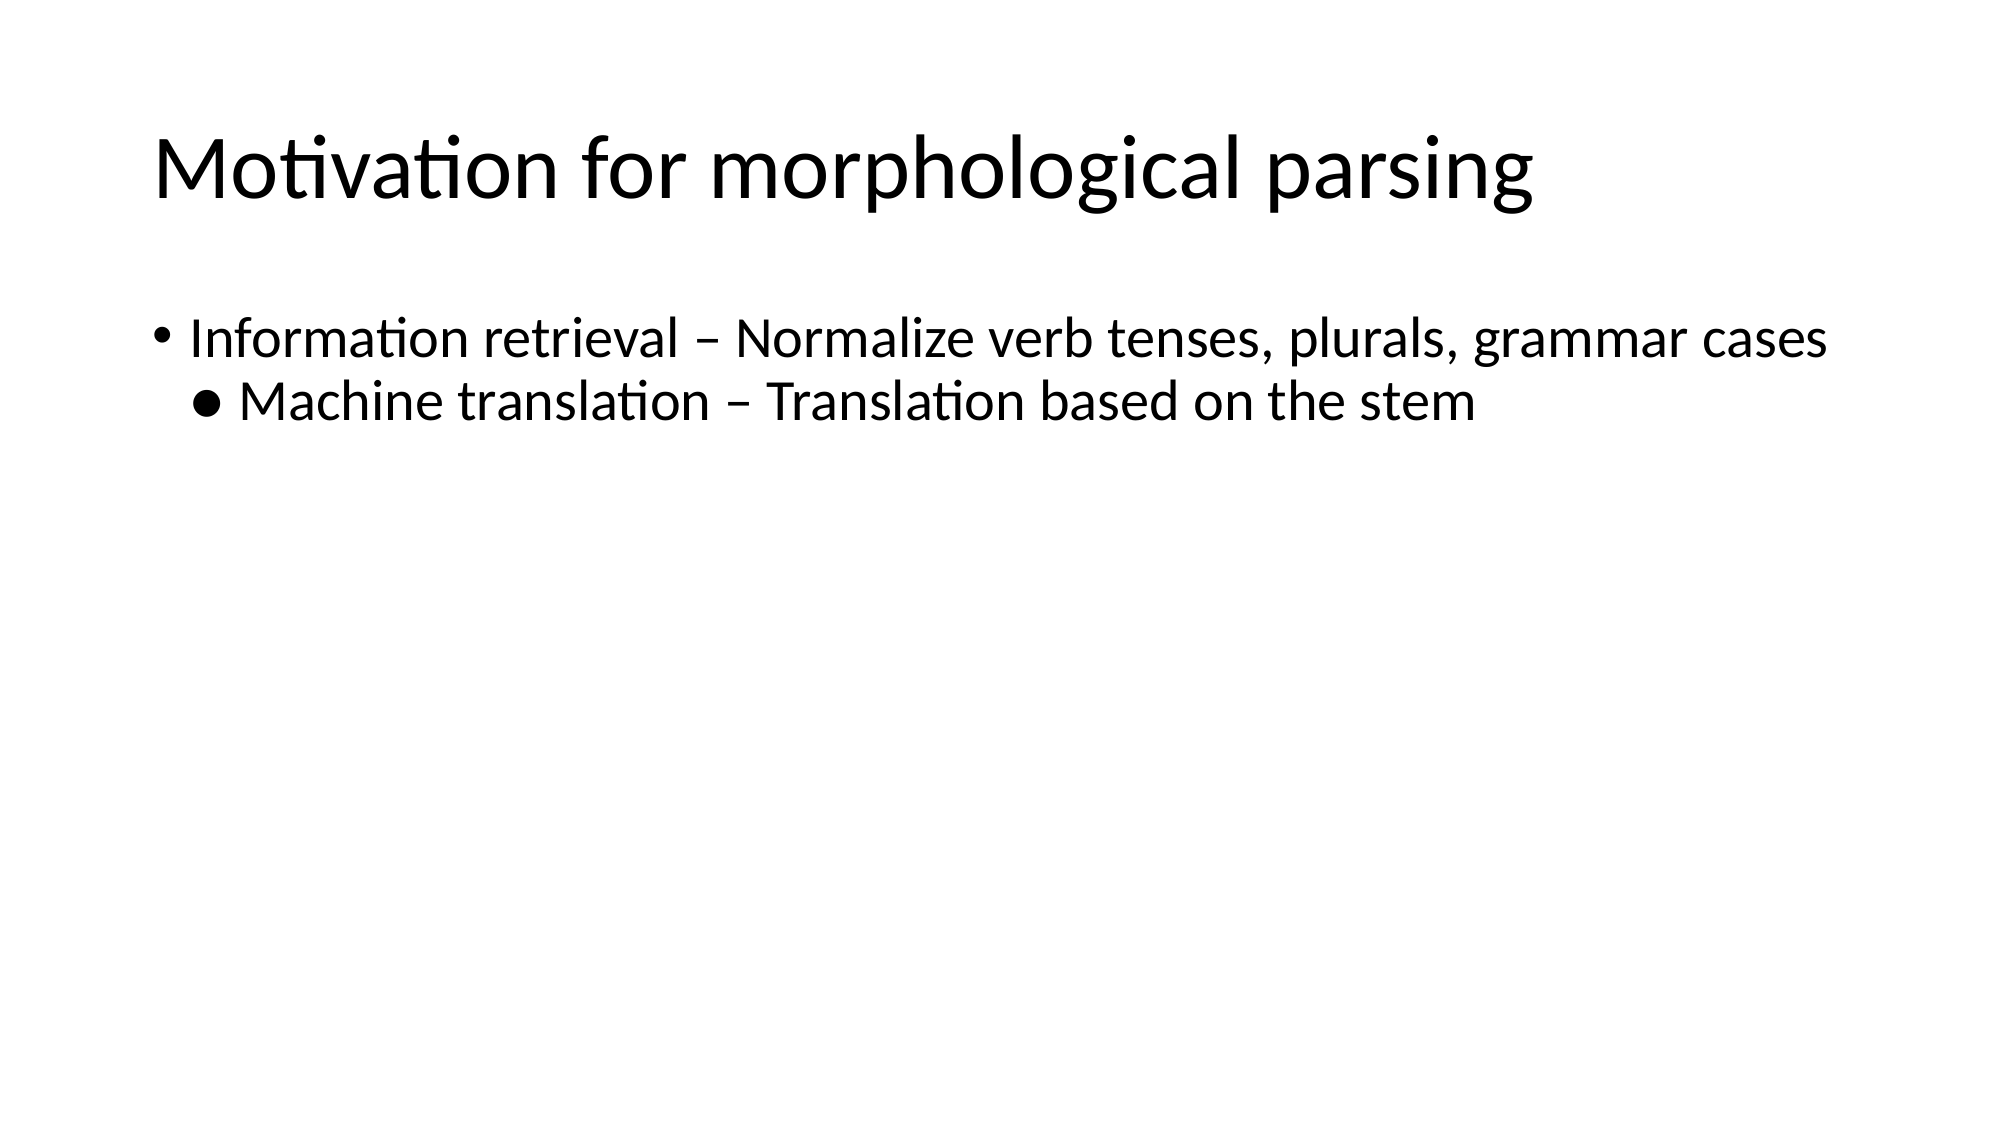

# Motivation for morphological parsing
Information retrieval – Normalize verb tenses, plurals, grammar cases ● Machine translation – Translation based on the stem